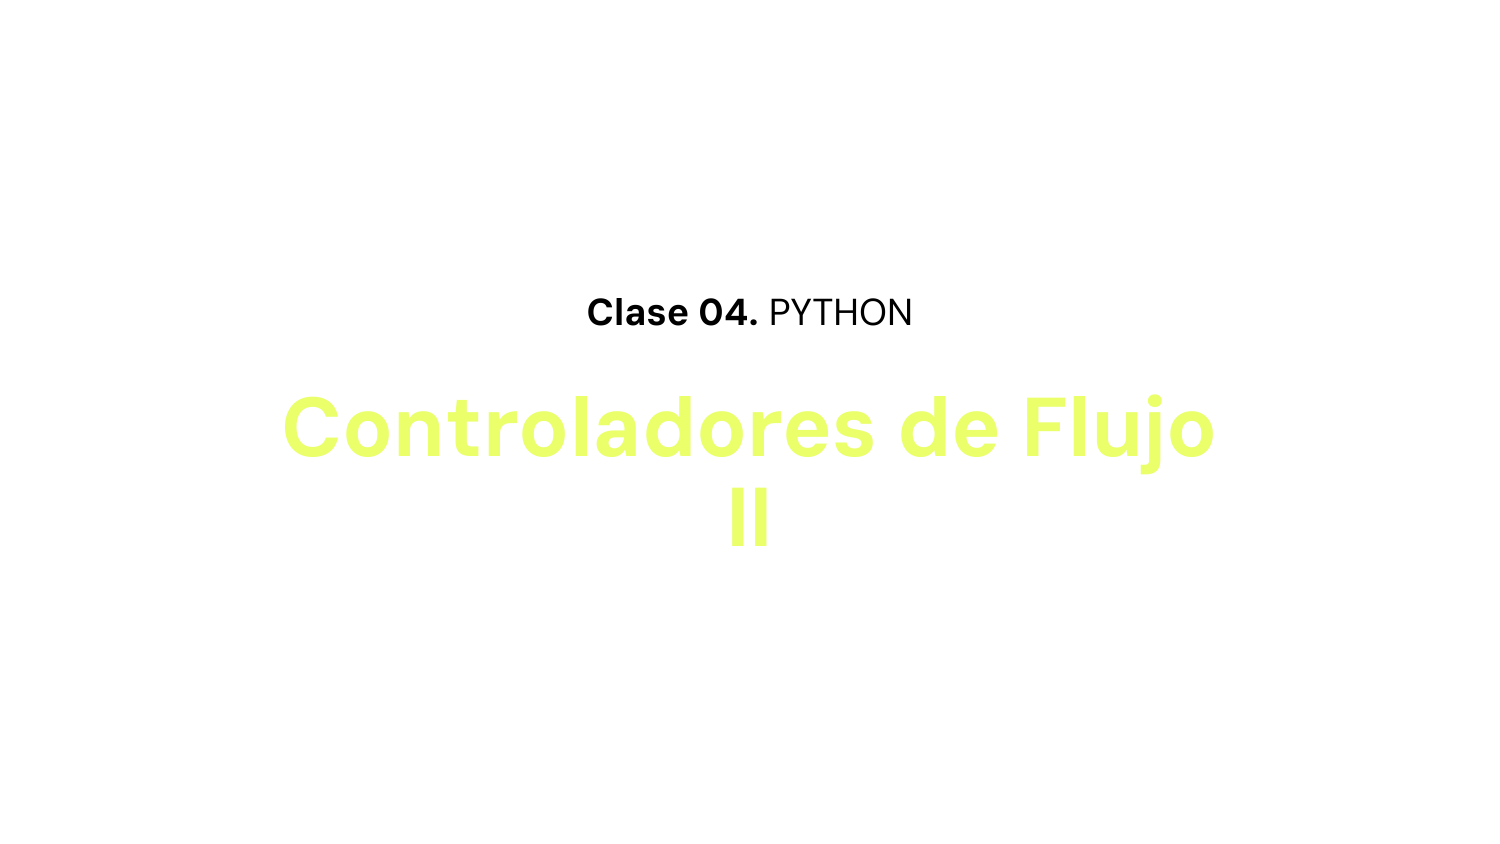

Clase 04. PYTHON
Controladores de Flujo II